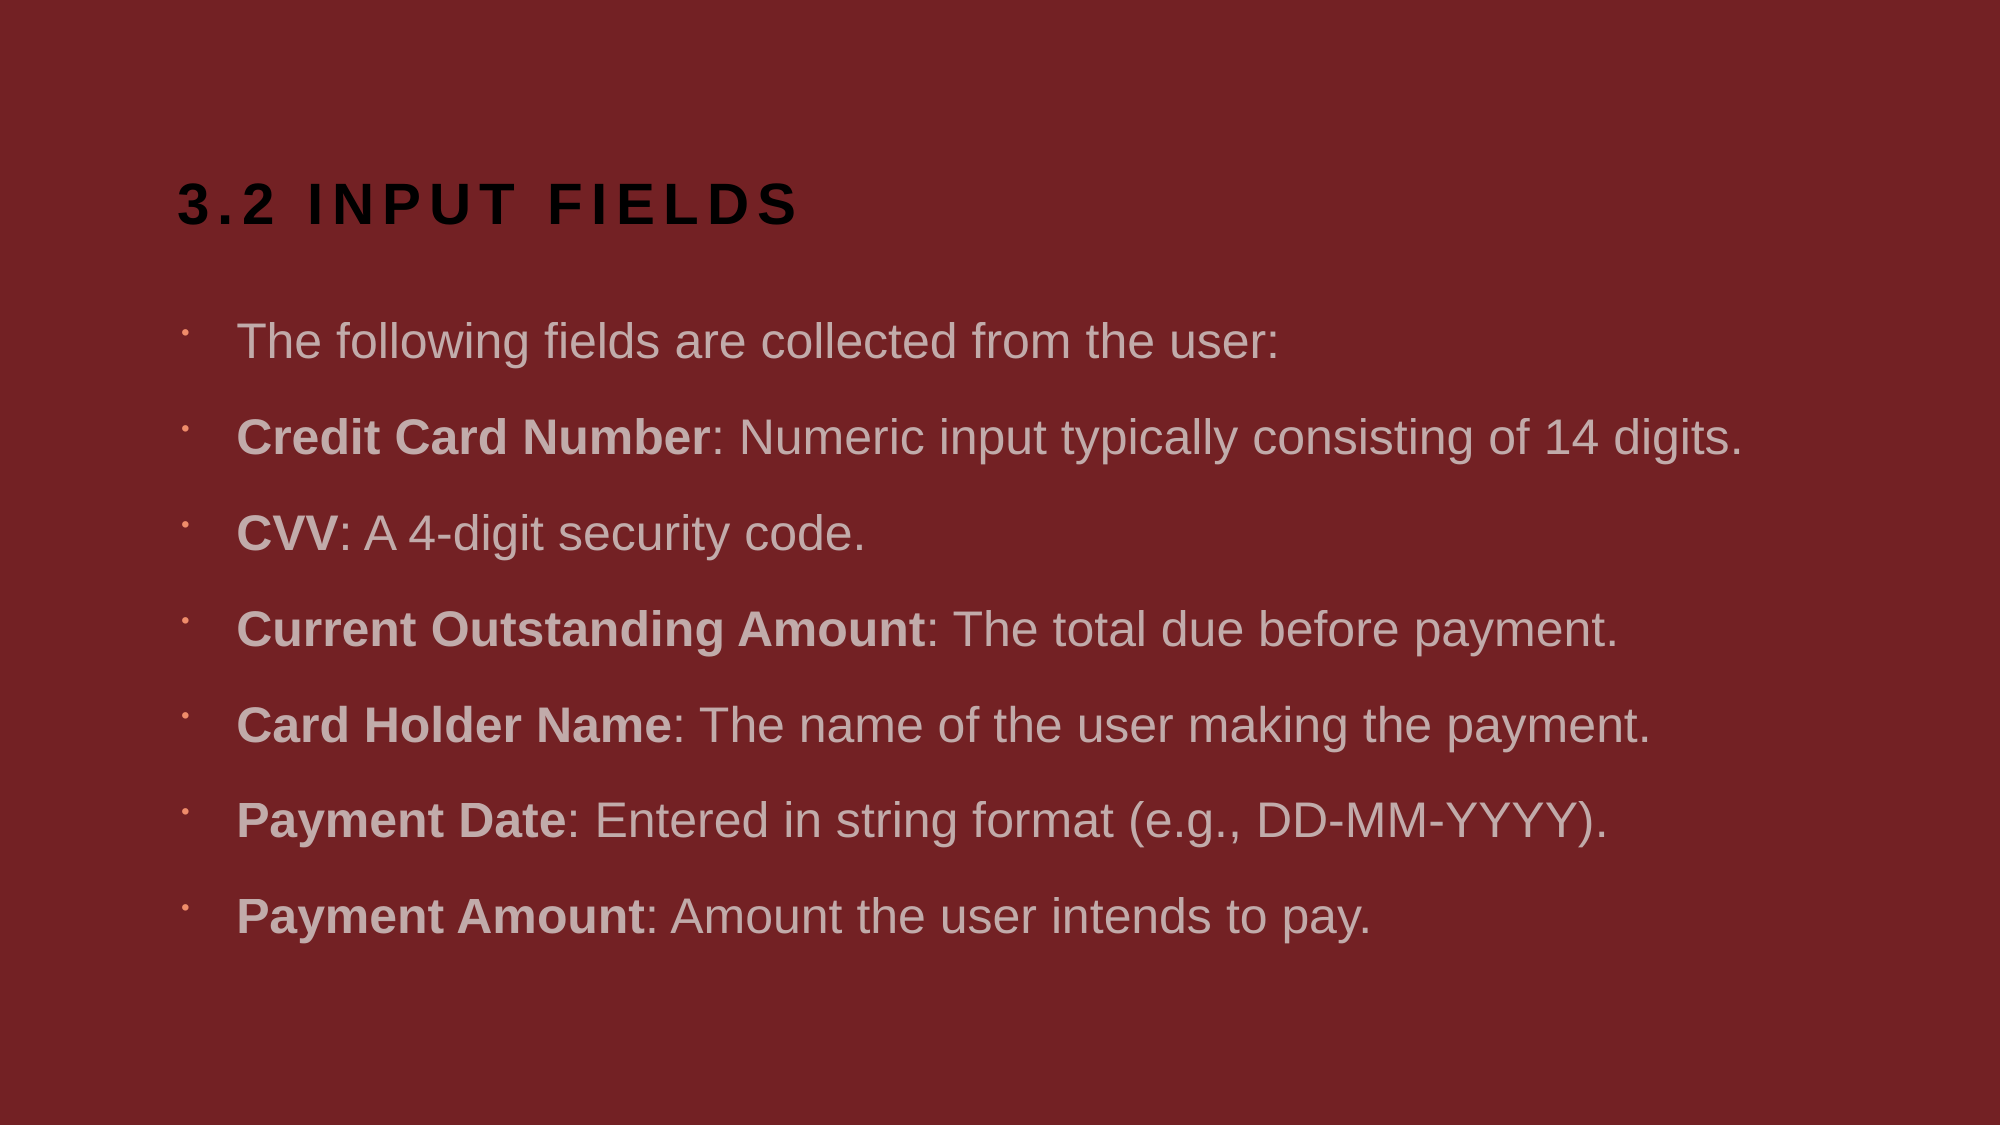

# 3.2 Input Fields
The following fields are collected from the user:
Credit Card Number: Numeric input typically consisting of 14 digits.
CVV: A 4-digit security code.
Current Outstanding Amount: The total due before payment.
Card Holder Name: The name of the user making the payment.
Payment Date: Entered in string format (e.g., DD-MM-YYYY).
Payment Amount: Amount the user intends to pay.